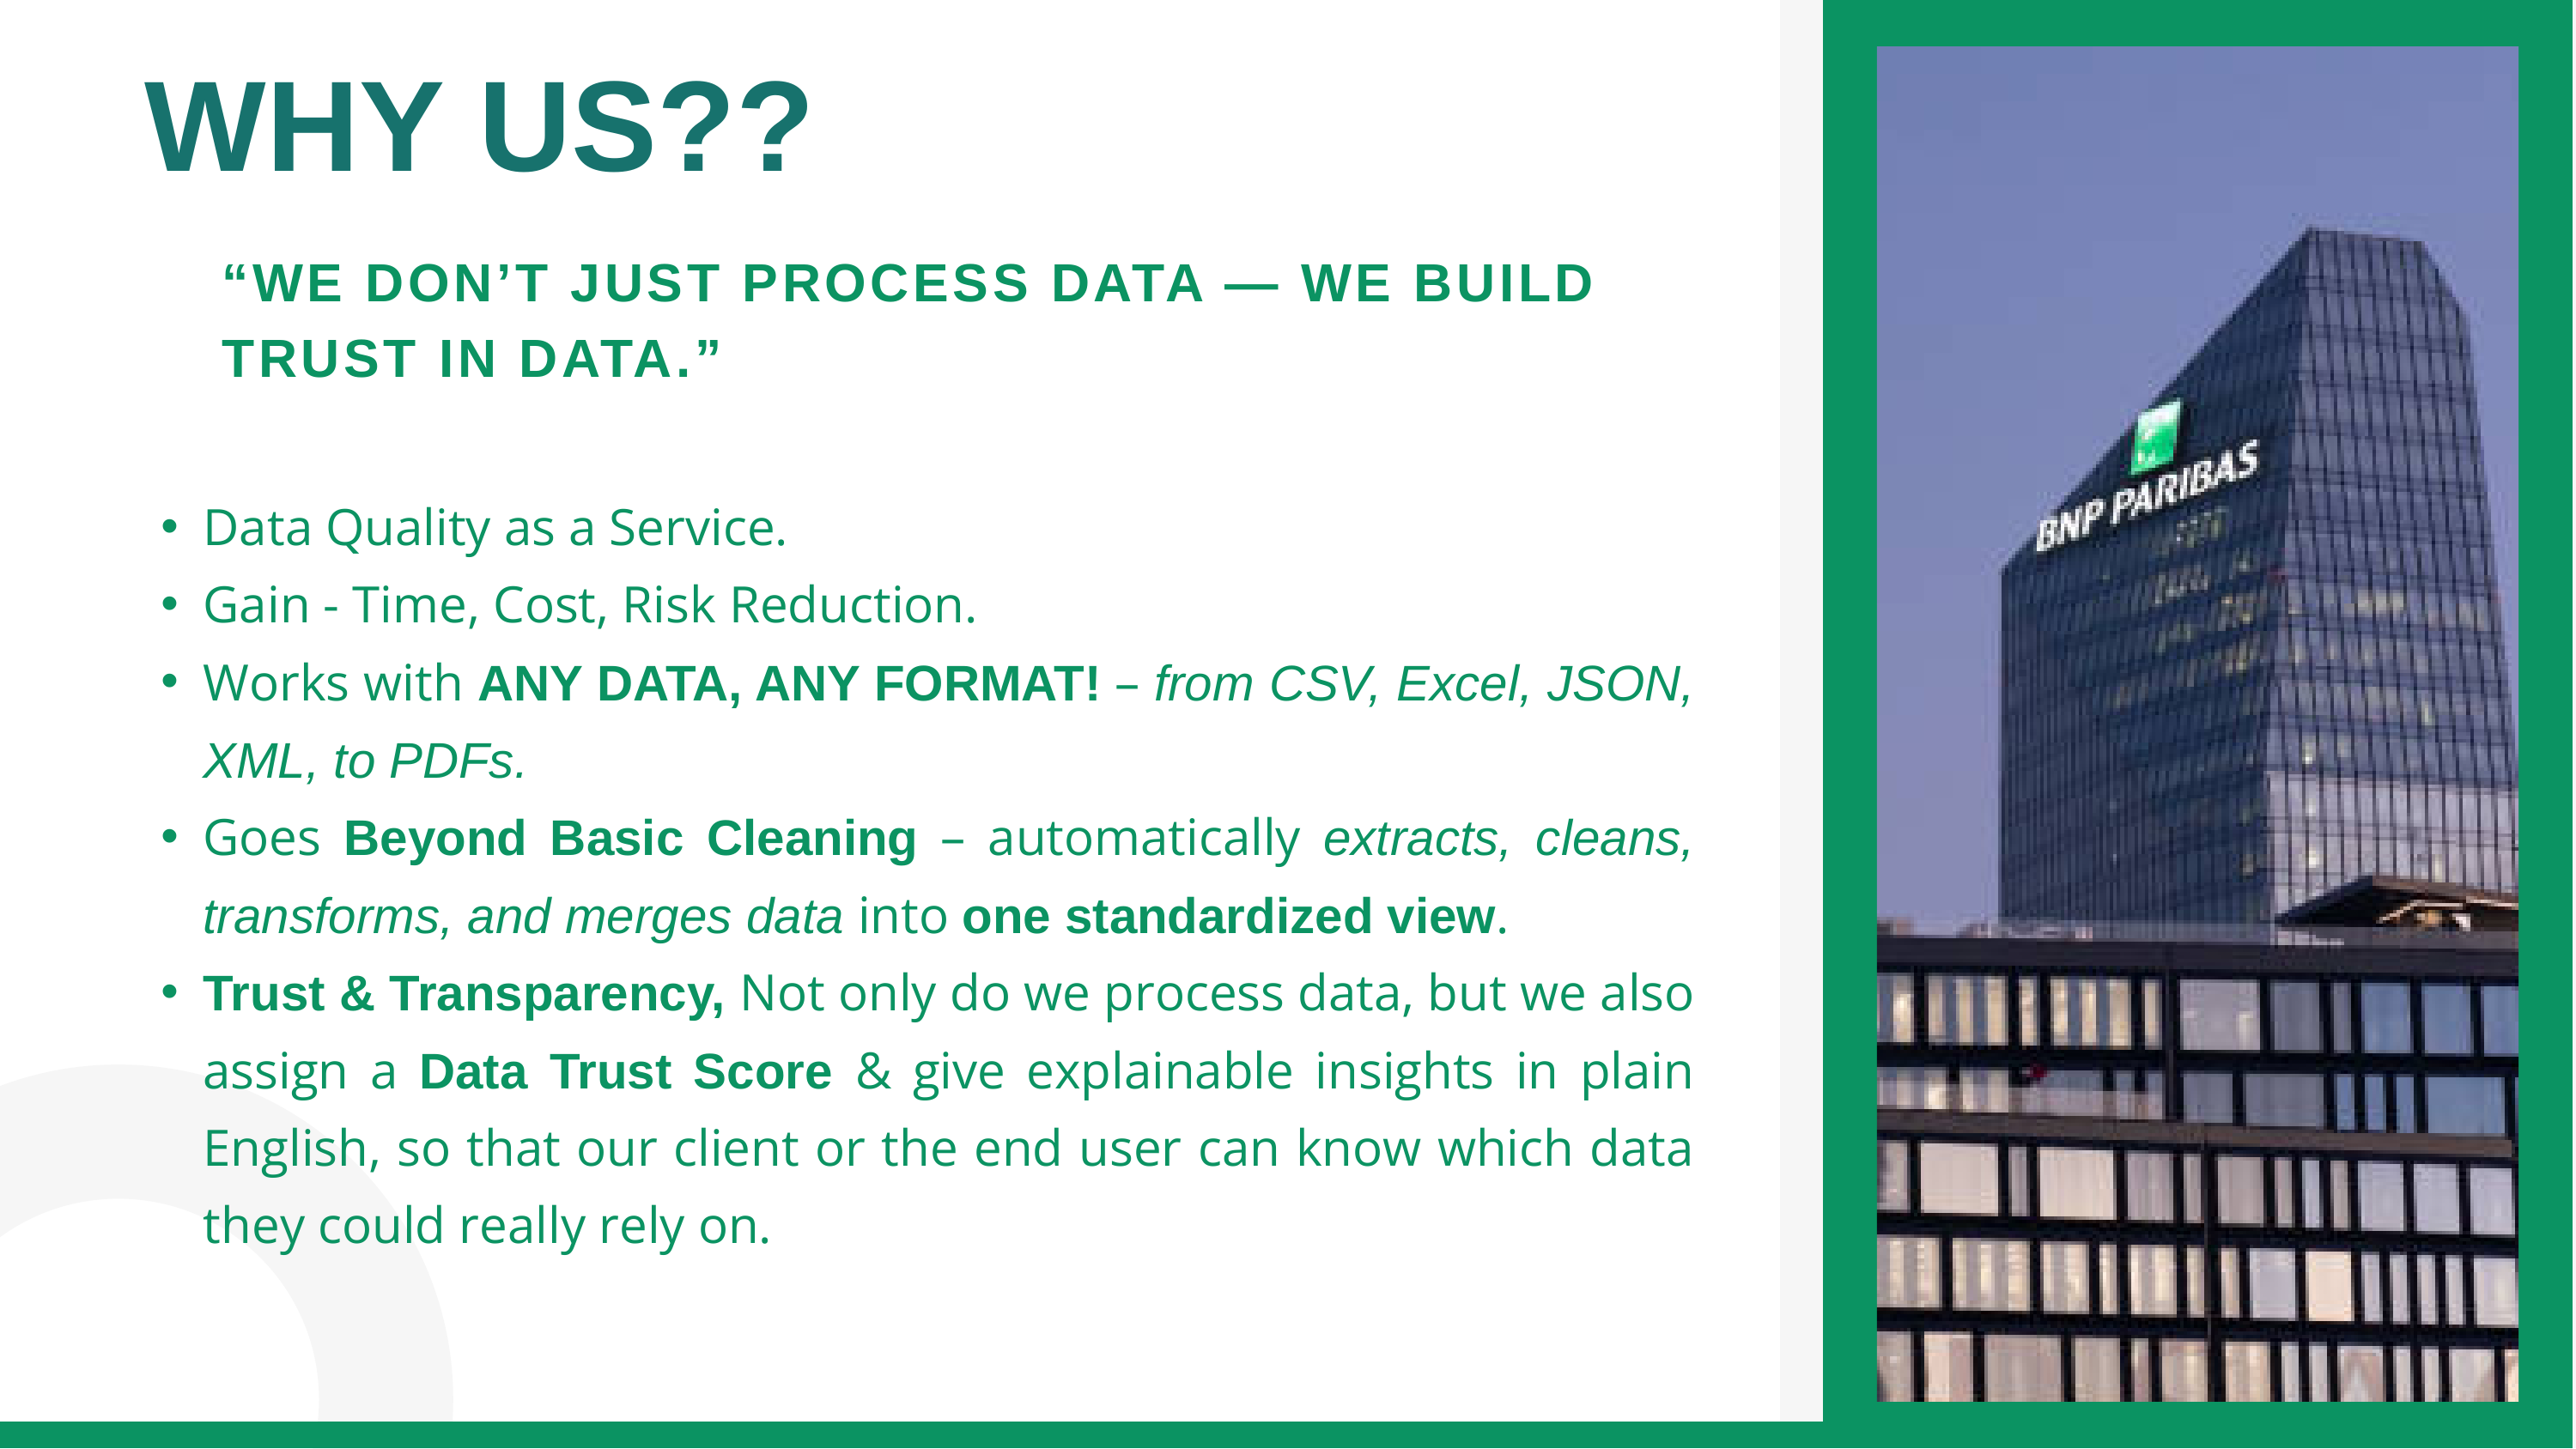

WHY US??
“WE DON’T JUST PROCESS DATA — WE BUILD TRUST IN DATA.”
Data Quality as a Service.
Gain - Time, Cost, Risk Reduction.
Works with ANY DATA, ANY FORMAT! – from CSV, Excel, JSON, XML, to PDFs.
Goes Beyond Basic Cleaning – automatically extracts, cleans, transforms, and merges data into one standardized view.
Trust & Transparency, Not only do we process data, but we also assign a Data Trust Score & give explainable insights in plain English, so that our client or the end user can know which data they could really rely on.